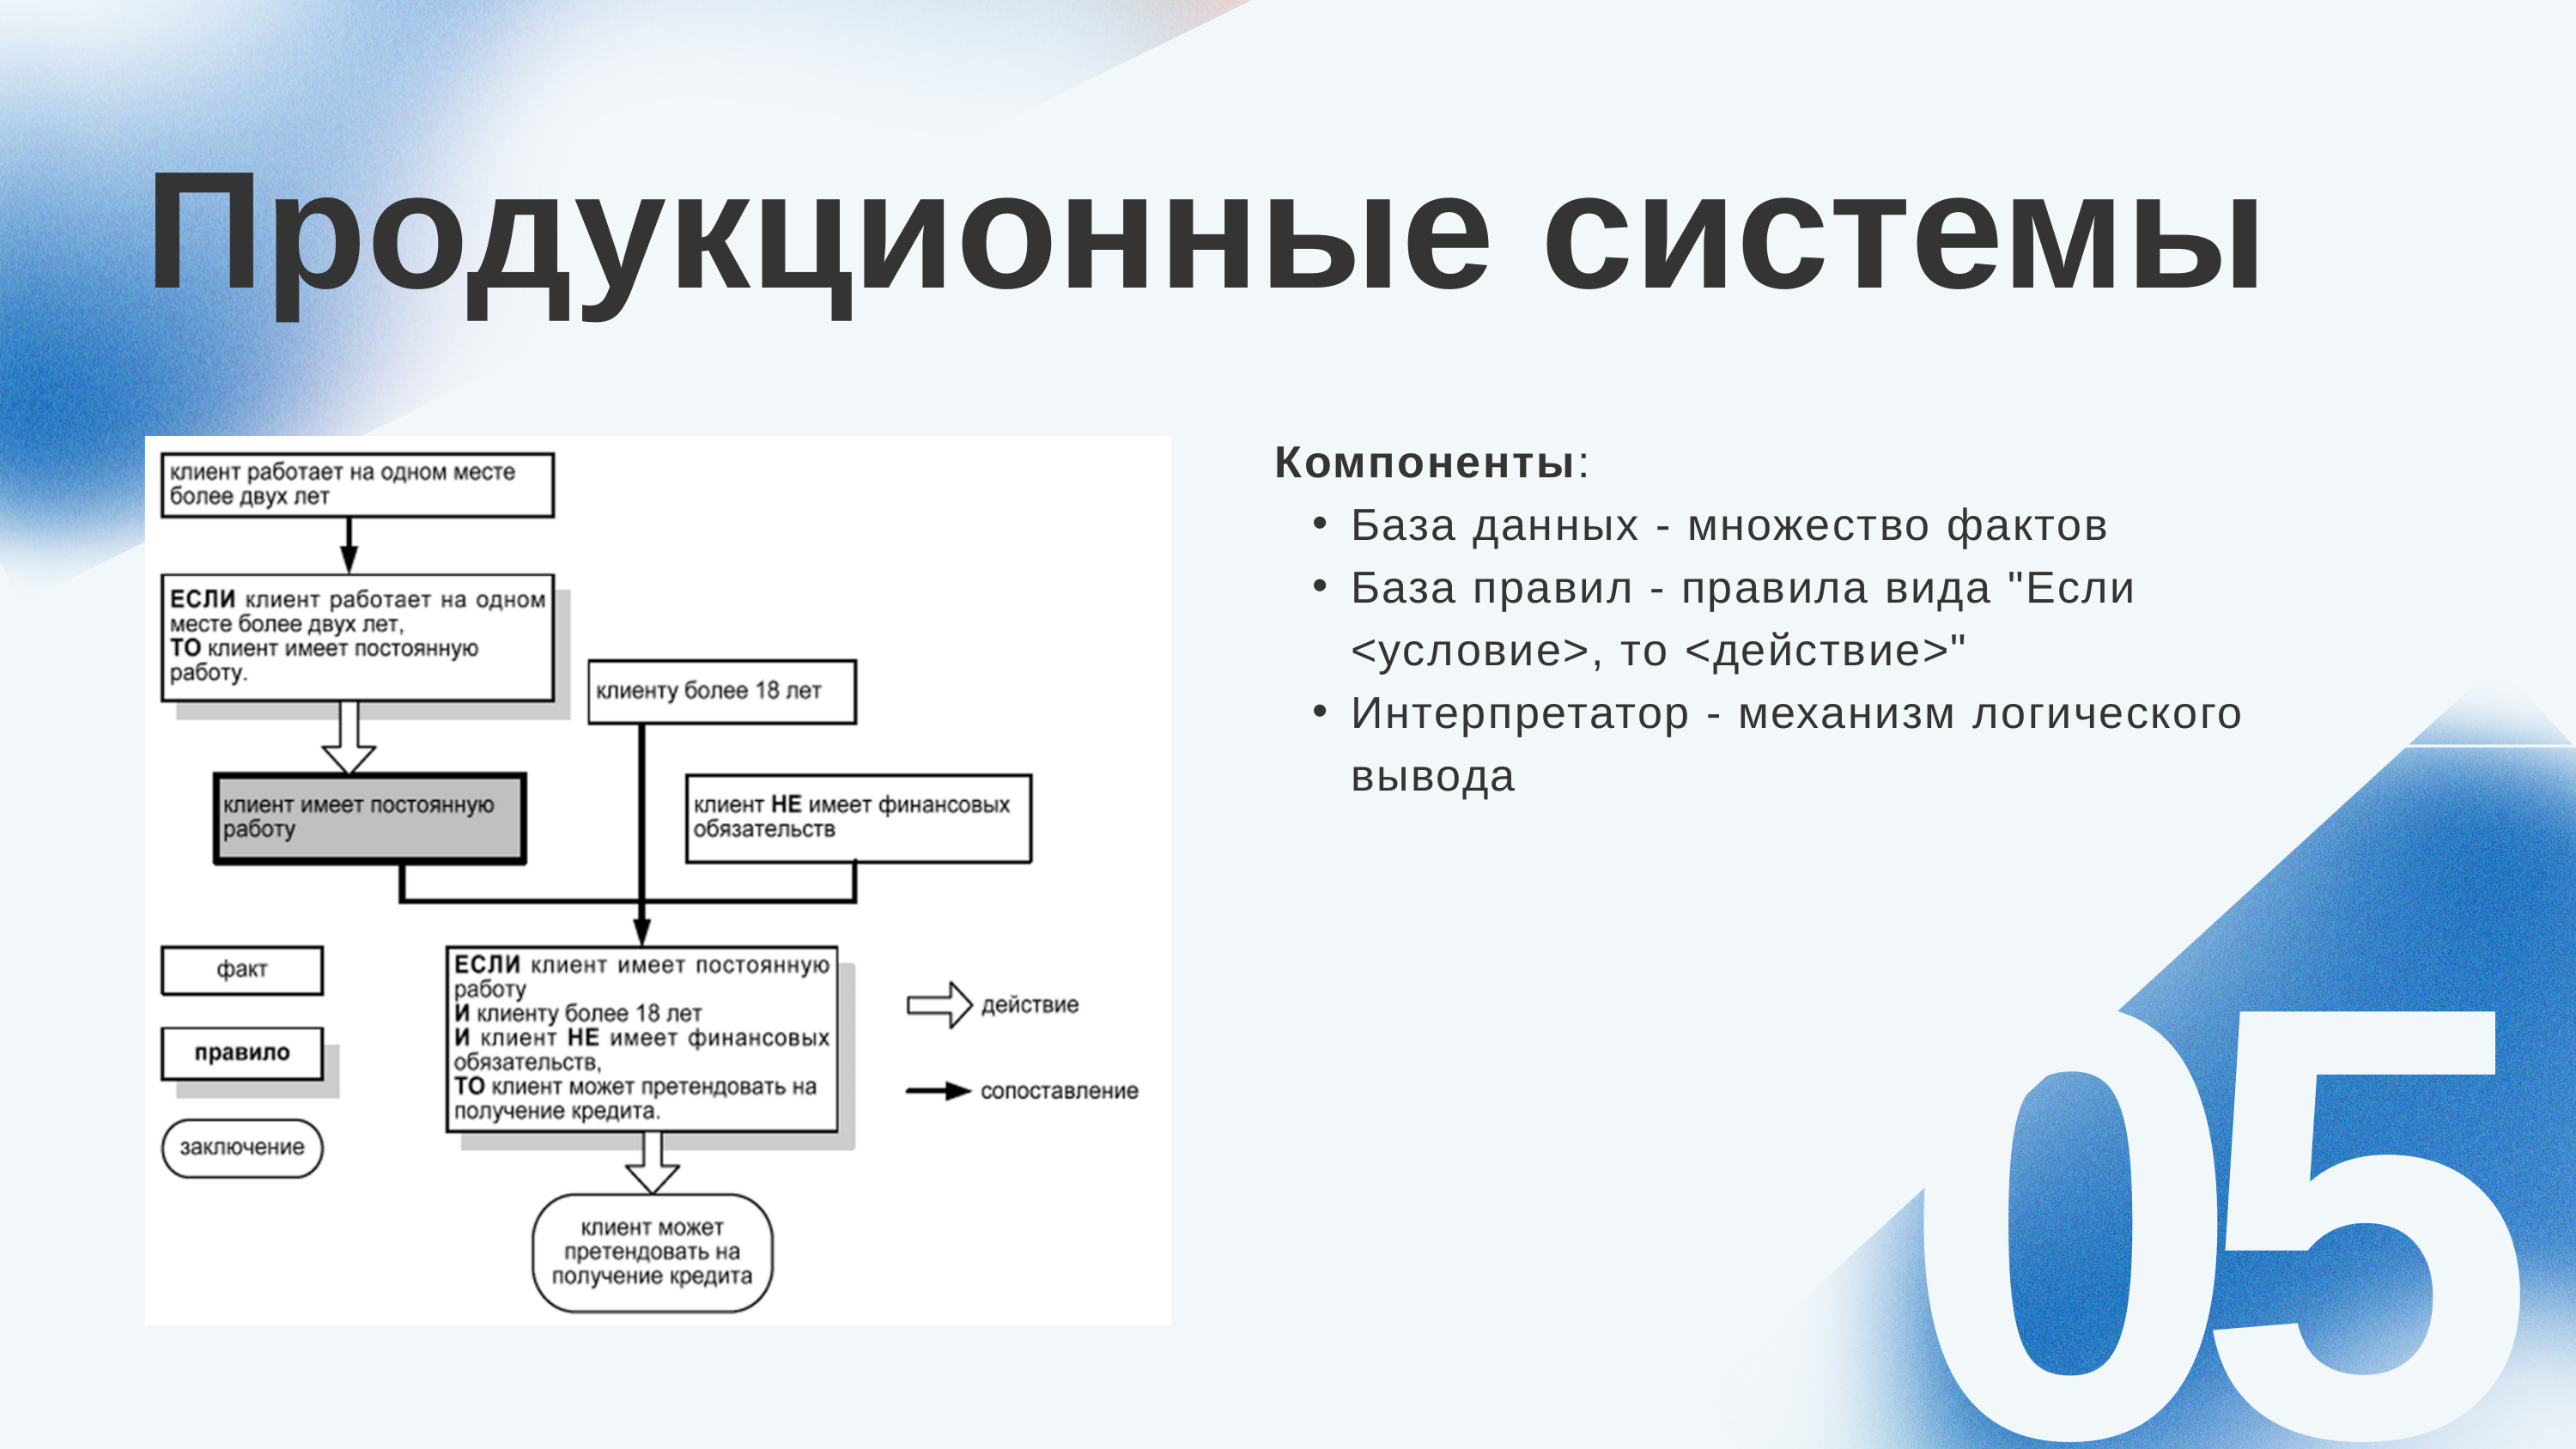

Продукционные системы
Компоненты:
База данных - множество фактов
База правил - правила вида "Если <условие>, то <действие>"
Интерпретатор - механизм логического вывода

Studio Shodwe
Project.

05